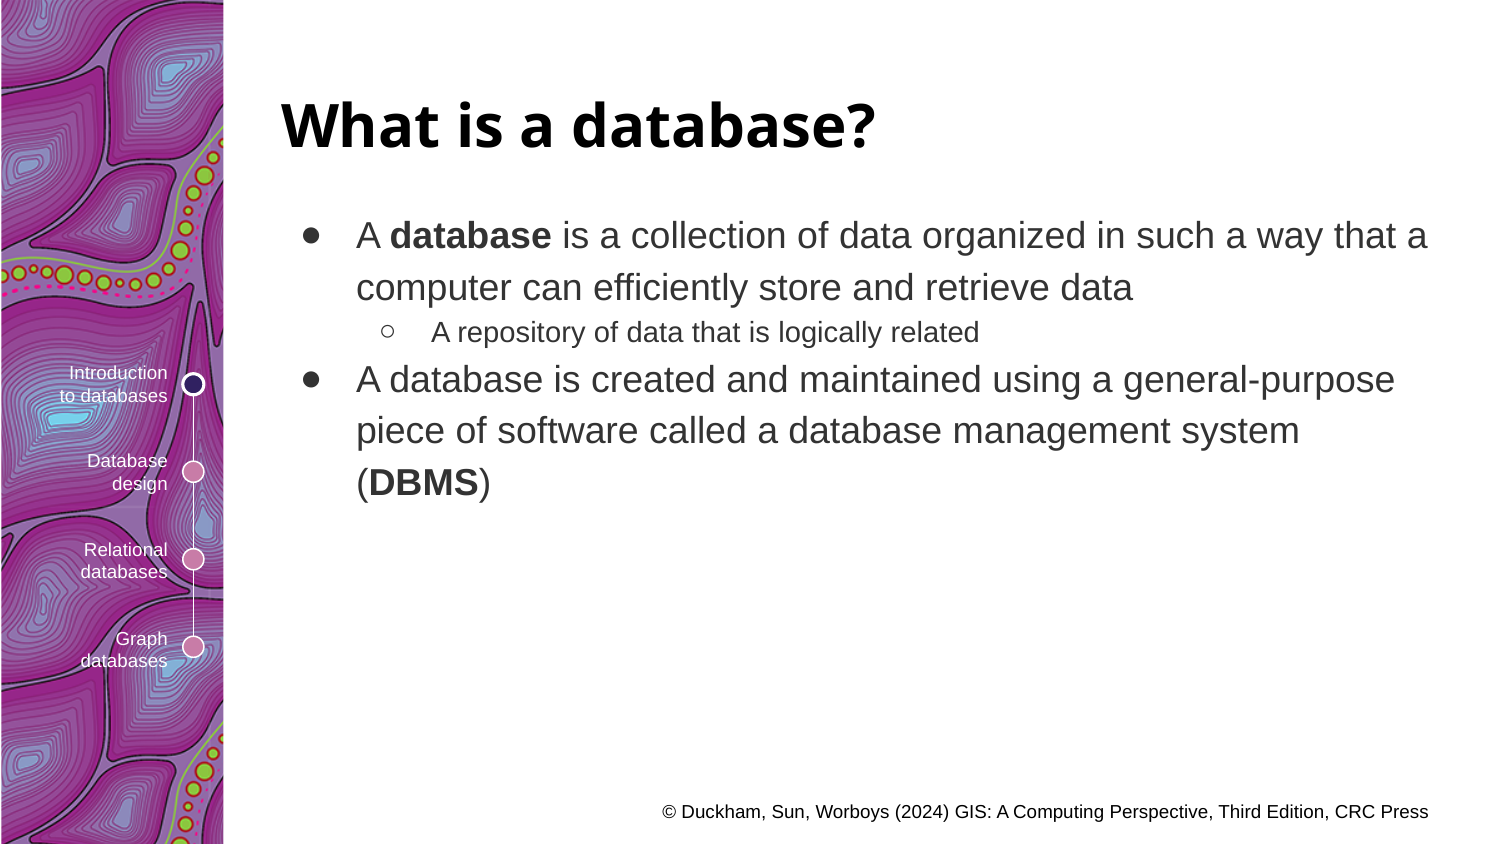

# What is a database?
A database is a collection of data organized in such a way that a computer can efficiently store and retrieve data
A repository of data that is logically related
A database is created and maintained using a general-purpose piece of software called a database management system (DBMS)